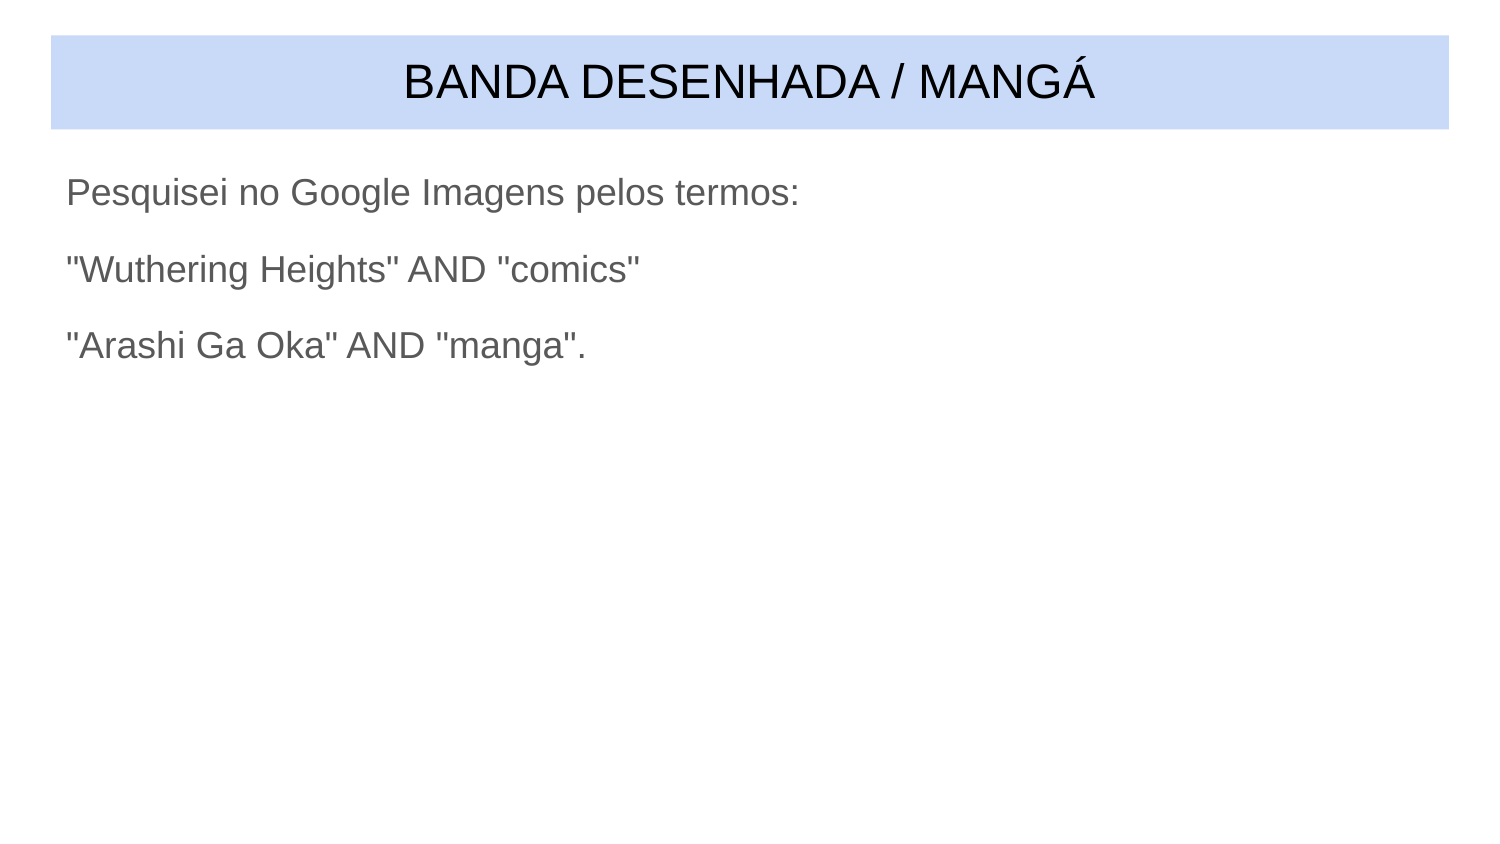

# BANDA DESENHADA / MANGÁ
Pesquisei no Google Imagens pelos termos:
"Wuthering Heights" AND "comics"
"Arashi Ga Oka" AND "manga".